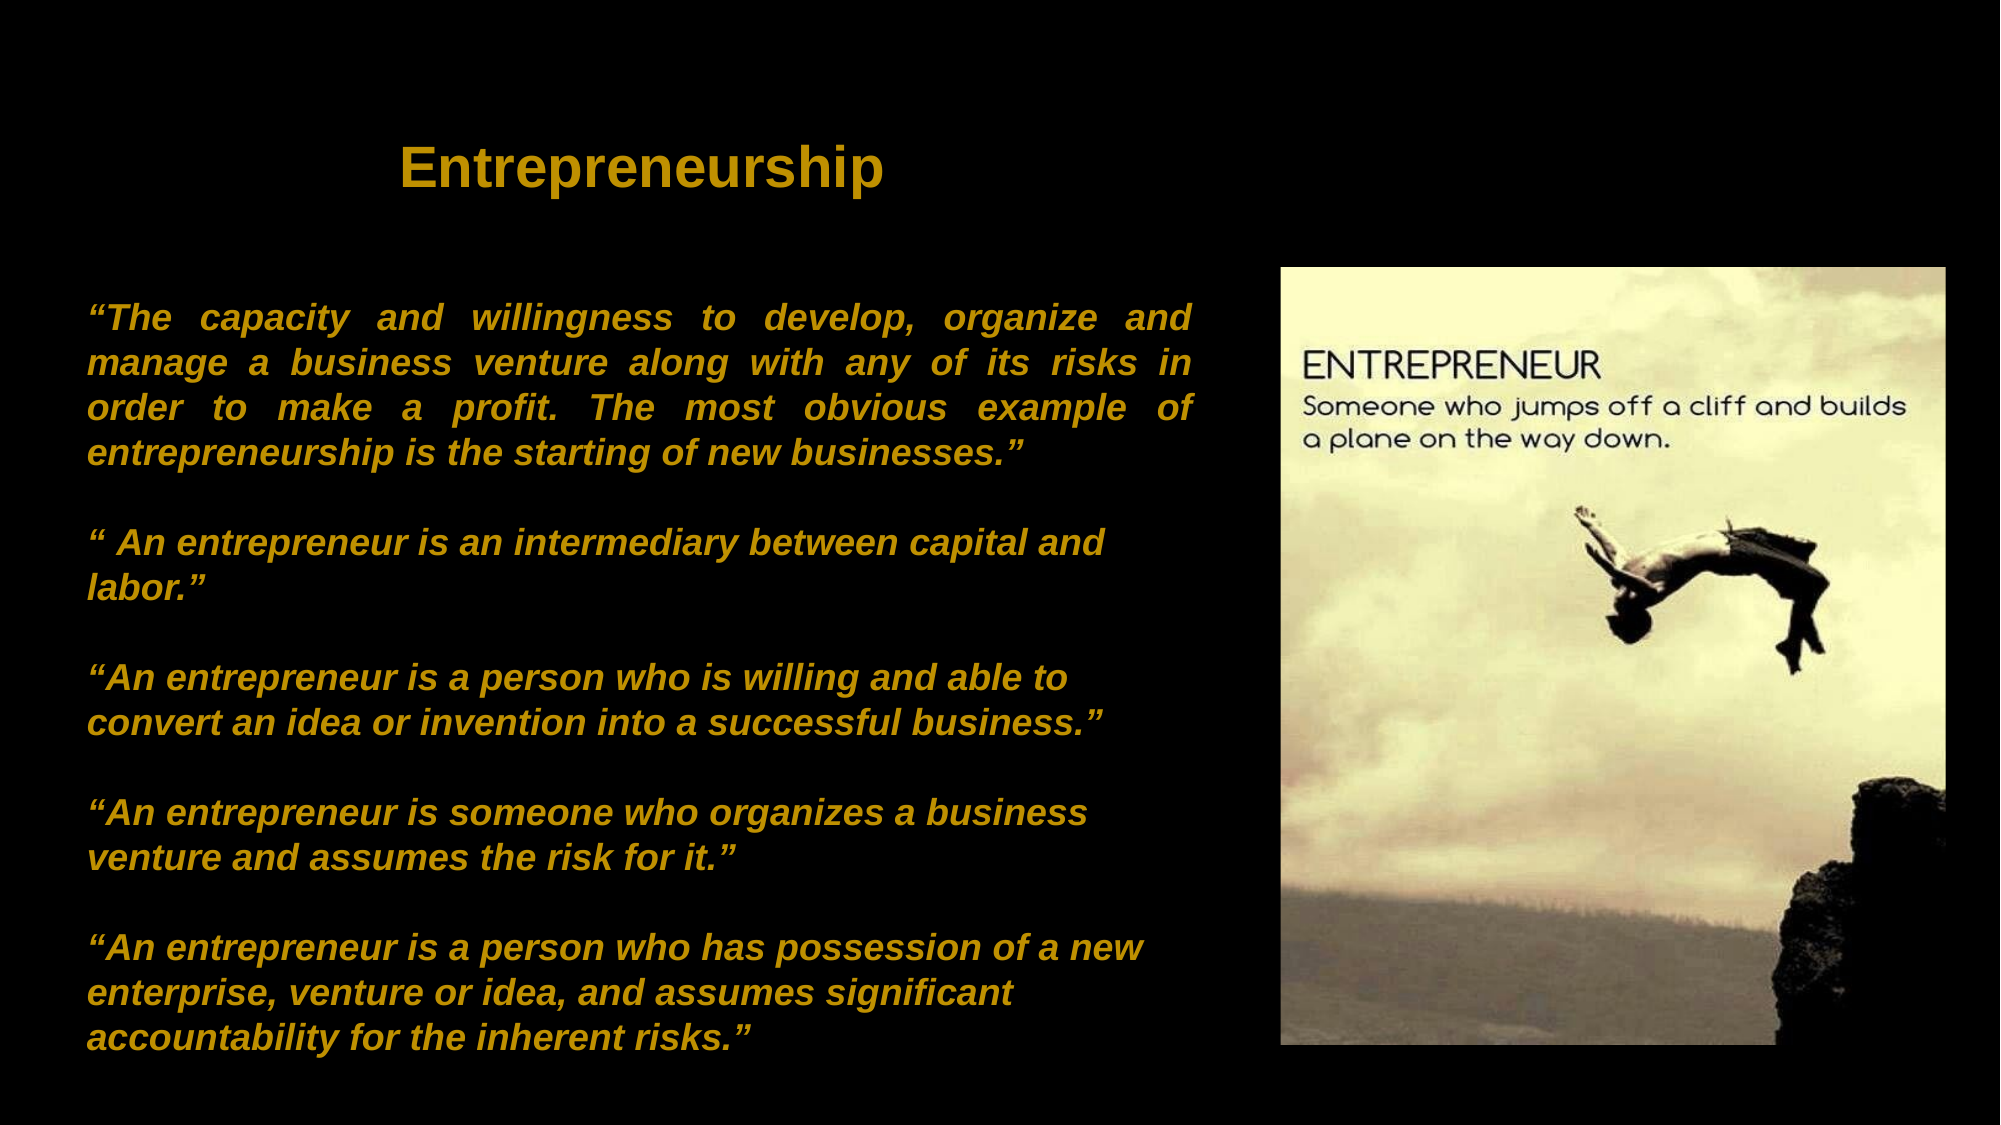

Entrepreneurship

“The capacity and willingness to develop, organize and manage a business venture along with any of its risks in order to make a profit. The most obvious example of entrepreneurship is the starting of new businesses.”

“ An entrepreneur is an intermediary between capital and labor.”

“An entrepreneur is a person who is willing and able to convert an idea or invention into a successful business.”

“An entrepreneur is someone who organizes a business venture and assumes the risk for it.”

“An entrepreneur is a person who has possession of a new enterprise, venture or idea, and assumes significant accountability for the inherent risks.”